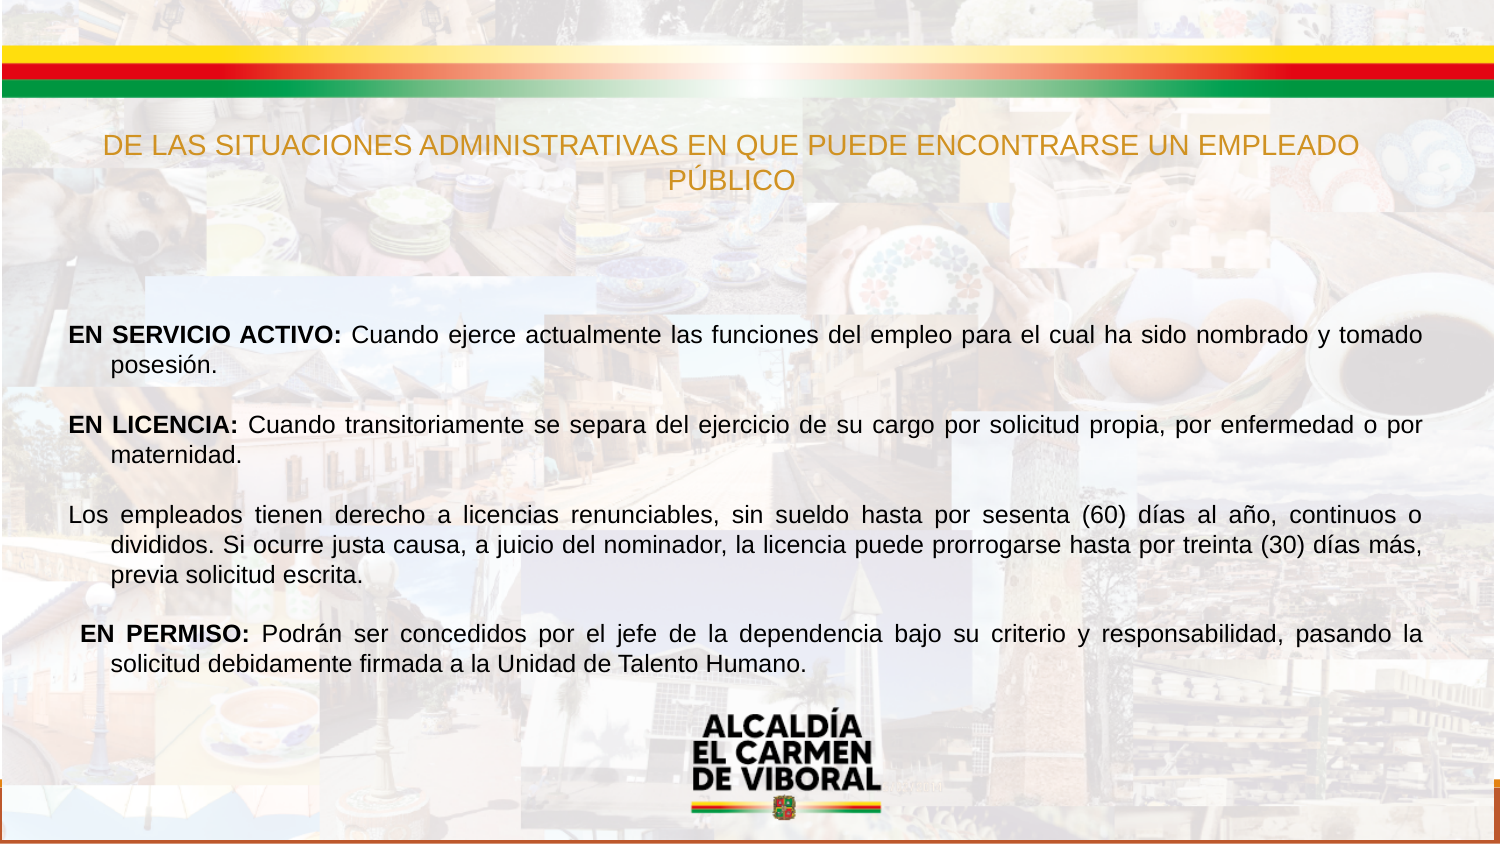

DE LAS SITUACIONES ADMINISTRATIVAS EN QUE PUEDE ENCONTRARSE UN EMPLEADO PÚBLICO
EN SERVICIO ACTIVO: Cuando ejerce actualmente las funciones del empleo para el cual ha sido nombrado y tomado posesión.

EN LICENCIA: Cuando transitoriamente se separa del ejercicio de su cargo por solicitud propia, por enfermedad o por maternidad.

Los empleados tienen derecho a licencias renunciables, sin sueldo hasta por sesenta (60) días al año, continuos o divididos. Si ocurre justa causa, a juicio del nominador, la licencia puede prorrogarse hasta por treinta (30) días más, previa solicitud escrita.

 EN PERMISO: Podrán ser concedidos por el jefe de la dependencia bajo su criterio y responsabilidad, pasando la solicitud debidamente firmada a la Unidad de Talento Humano.